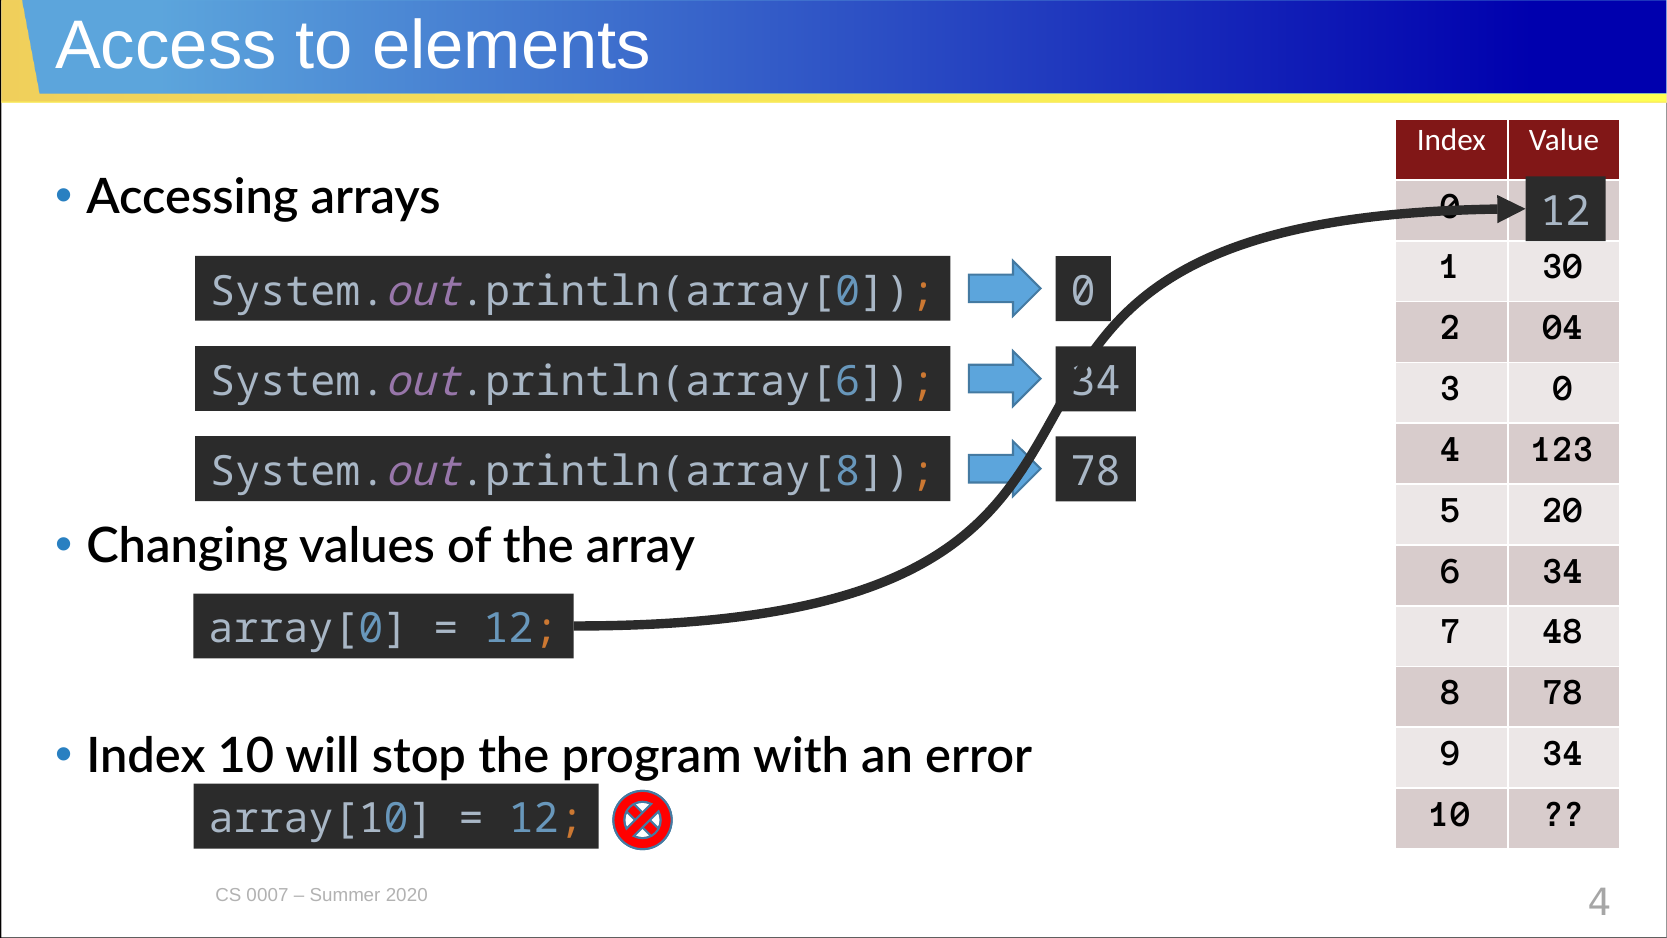

# Access to elements
| Index | Value |
| --- | --- |
| 0 | 0 |
| 1 | 30 |
| 2 | 04 |
| 3 | 0 |
| 4 | 123 |
| 5 | 20 |
| 6 | 34 |
| 7 | 48 |
| 8 | 78 |
| 9 | 34 |
| 10 | ?? |
Accessing arrays

Changing values of the array

Index 10 will stop the program with an error
12
System.out.println(array[0]);
0

System.out.println(array[6]);
34

System.out.println(array[8]);
78

array[0] = 12;
array[10] = 12;

CS 0007 – Summer 2020
4